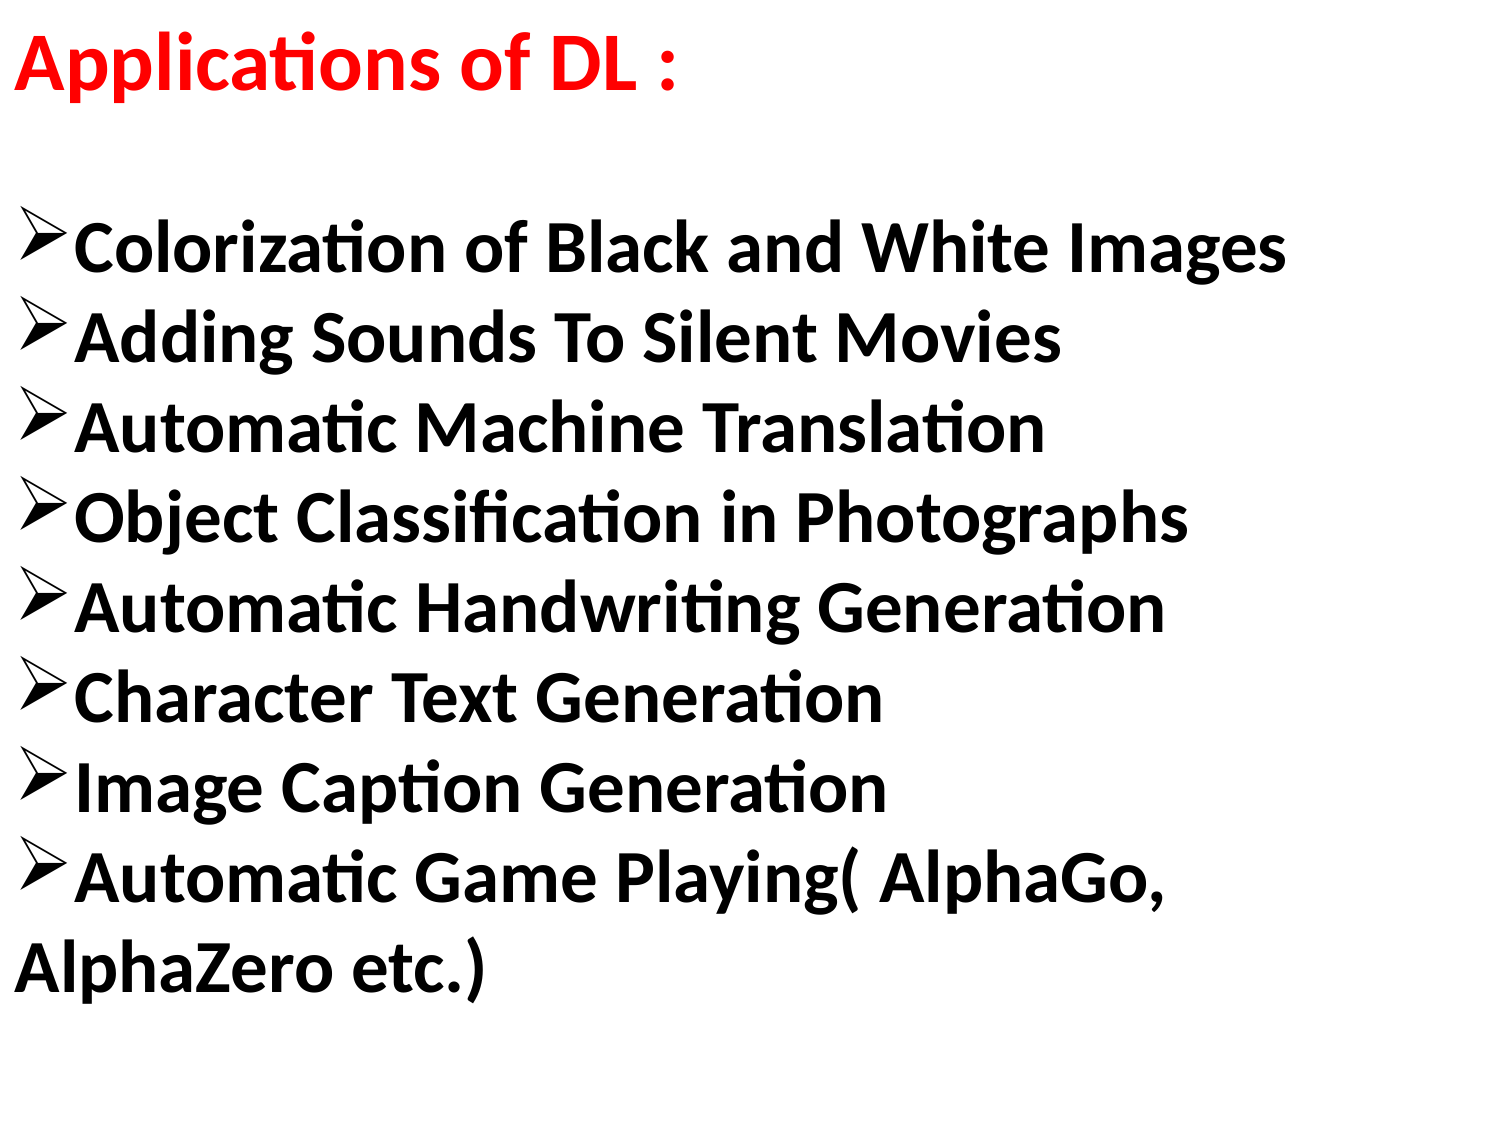

Applications of DL :

Colorization of Black and White Images
Adding Sounds To Silent Movies
Automatic Machine Translation
Object Classification in Photographs
Automatic Handwriting Generation
Character Text Generation
Image Caption Generation
Automatic Game Playing( AlphaGo, AlphaZero etc.)